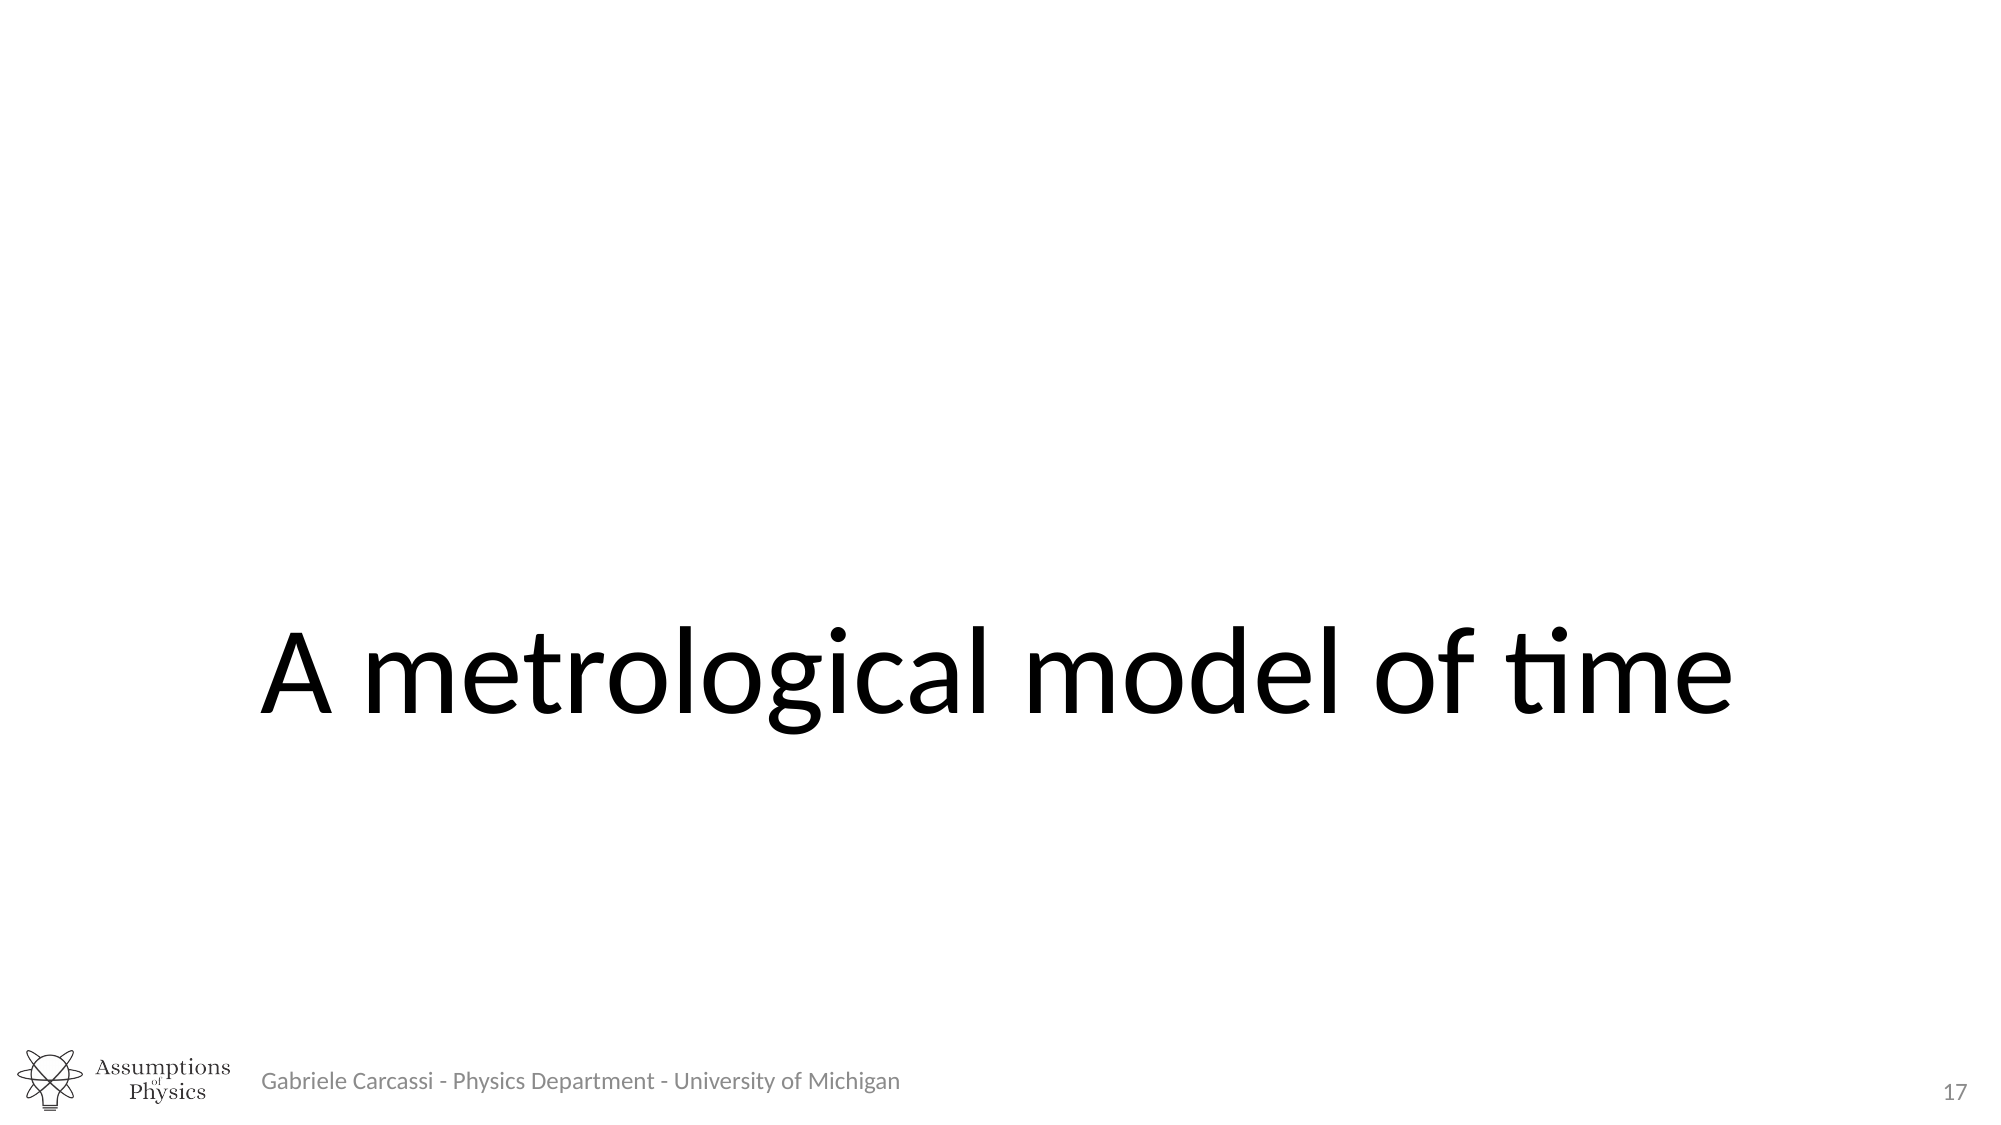

# A metrological model of time

Gabriele Carcassi - Physics Department - University of Michigan
17